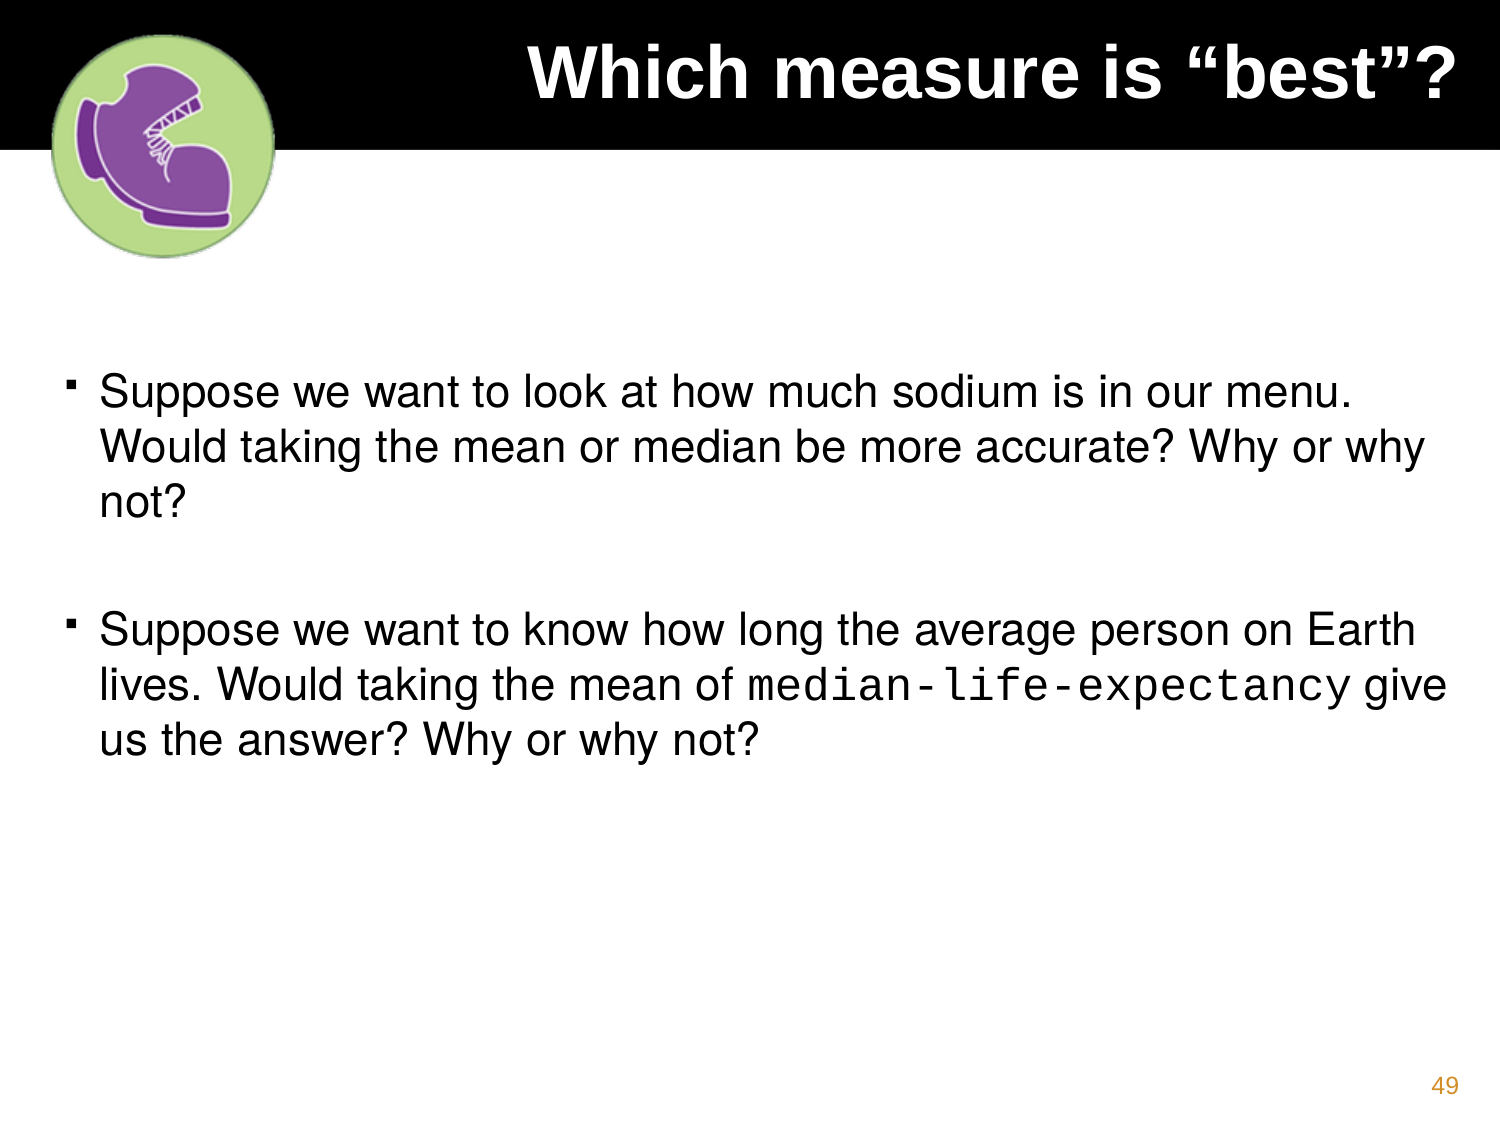

# Which measure is “best”?
Suppose we want to look at how much sodium is in our menu. Would taking the mean or median be more accurate? Why or why not?

Suppose we want to know how long the average person on Earth lives. Would taking the mean of median-life-expectancy give us the answer? Why or why not?

49